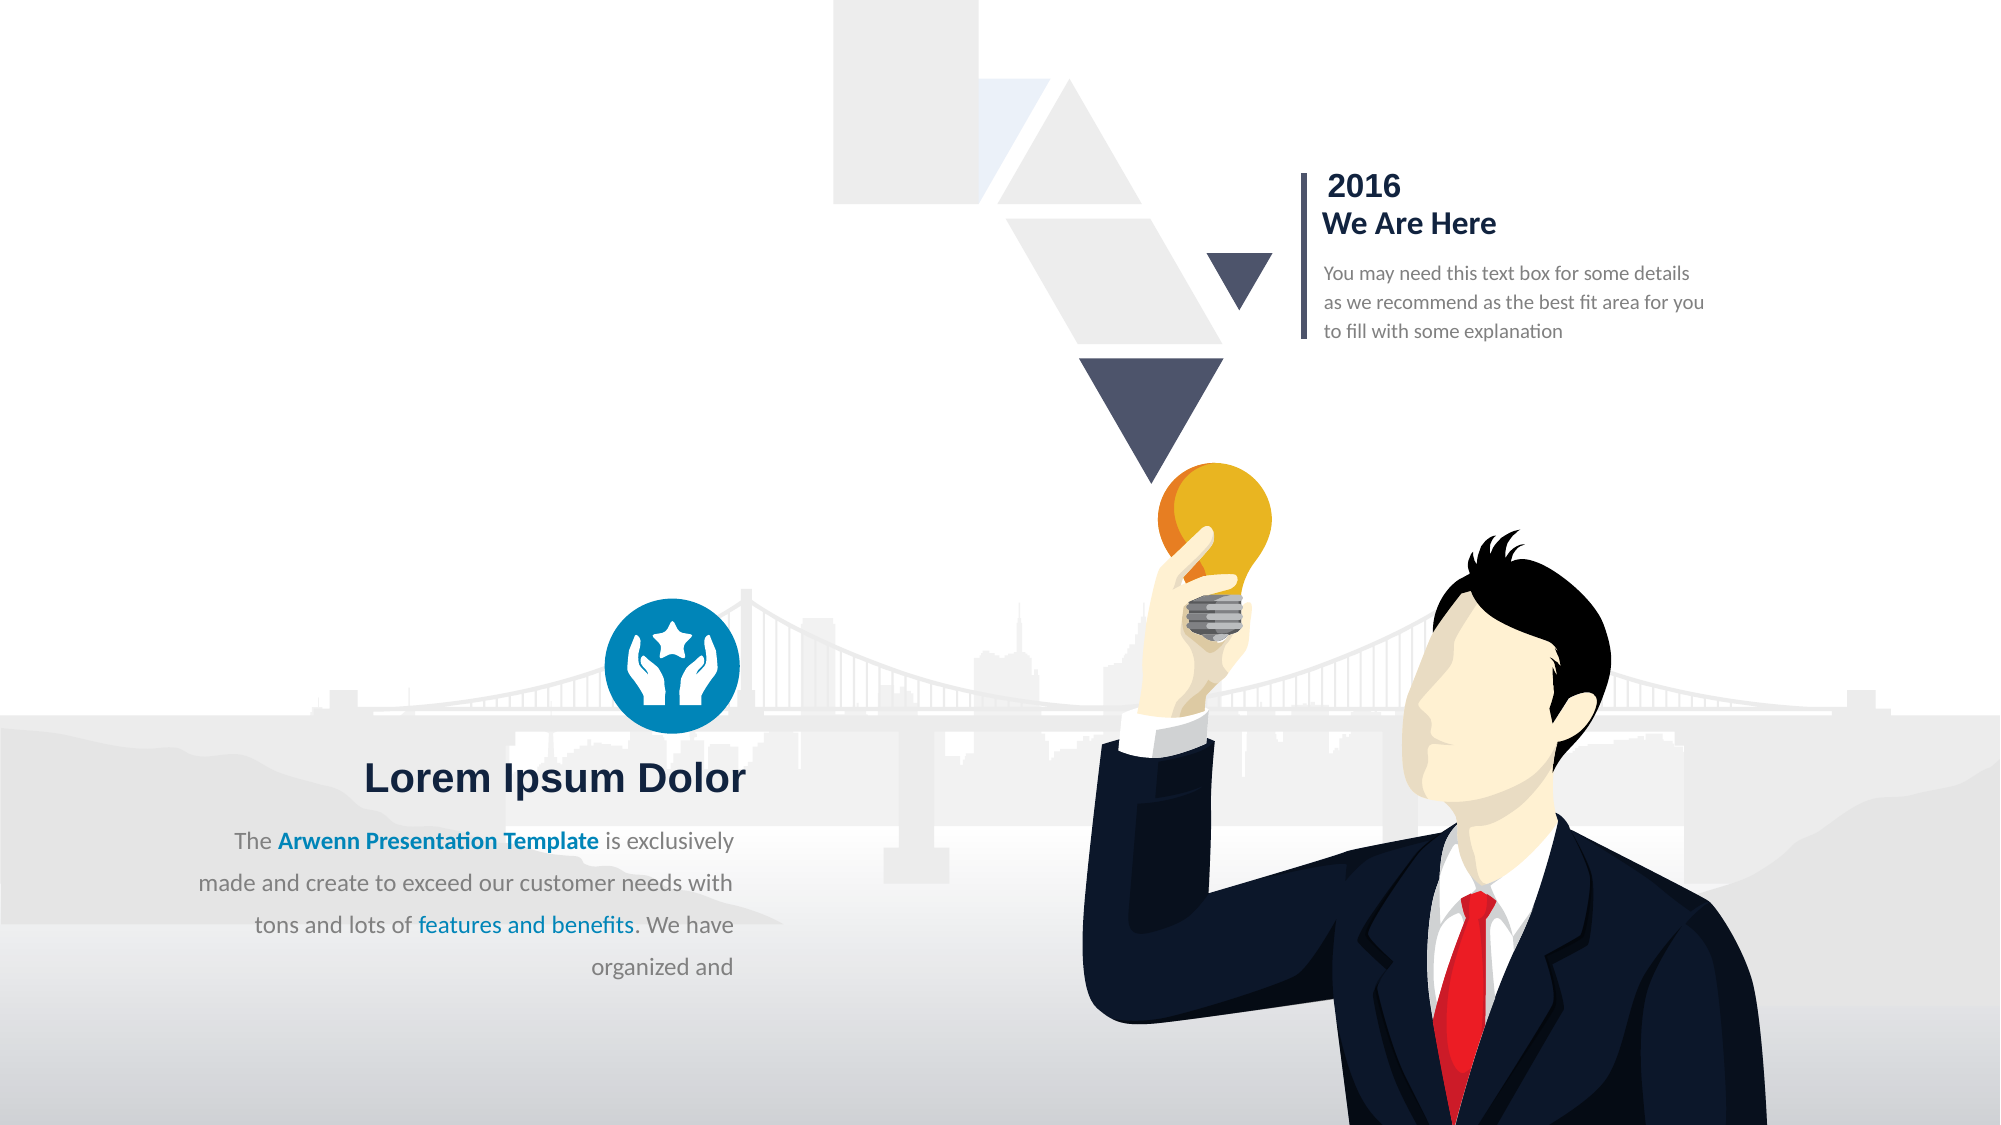

2016
We Are Here
You may need this text box for some details as we recommend as the best fit area for you to fill with some explanation

Lorem Ipsum Dolor
The Arwenn Presentation Template is exclusively made and create to exceed our customer needs with tons and lots of features and benefits. We have organized and